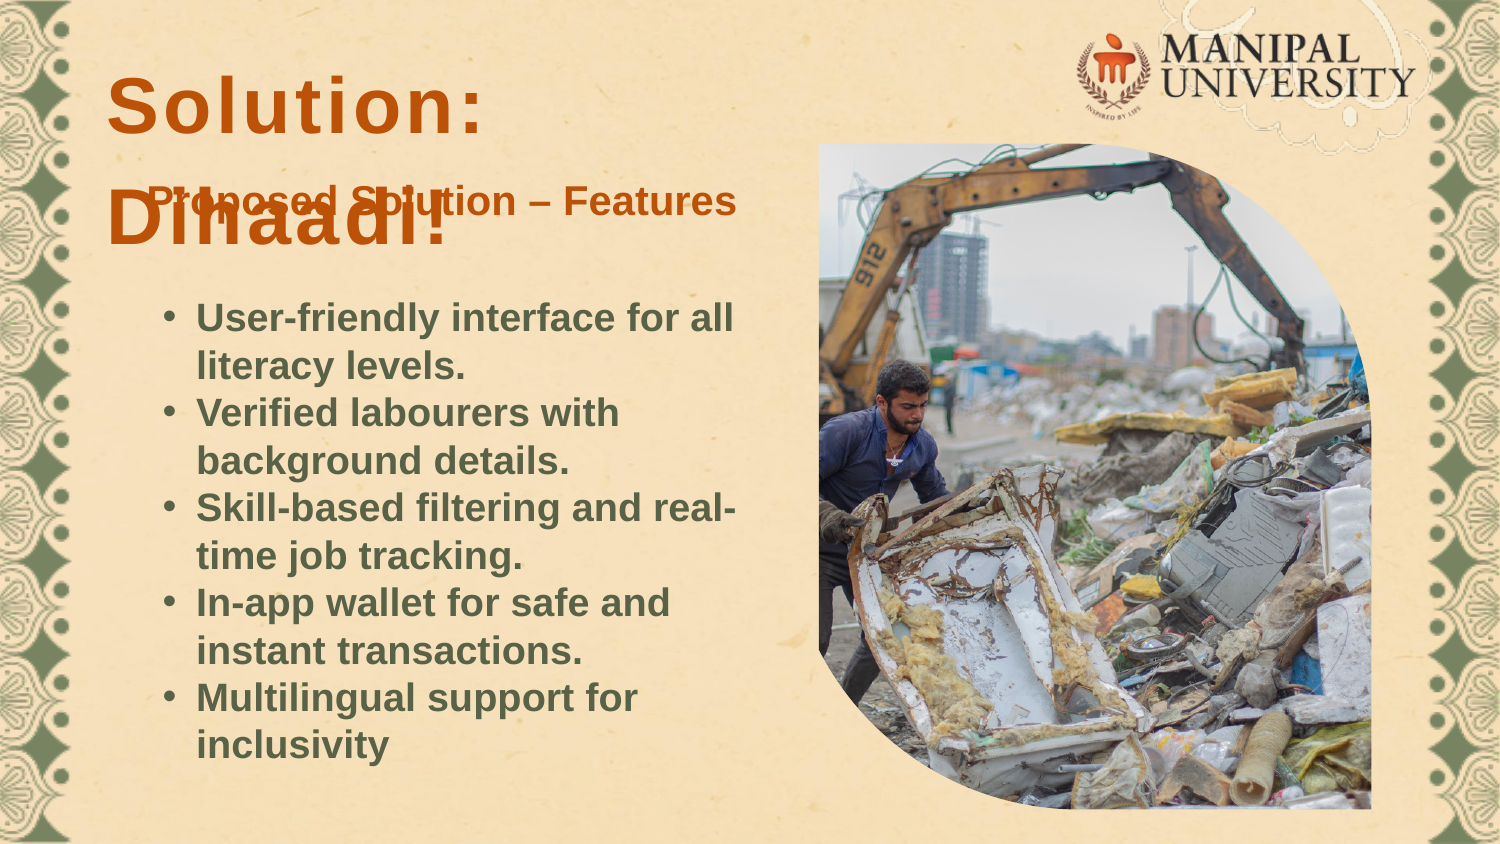

Solution: Dihaadi!

Proposed Solution – Features
User-friendly interface for all literacy levels.
Verified labourers with background details.
Skill-based filtering and real-time job tracking.
In-app wallet for safe and instant transactions.
Multilingual support for inclusivity